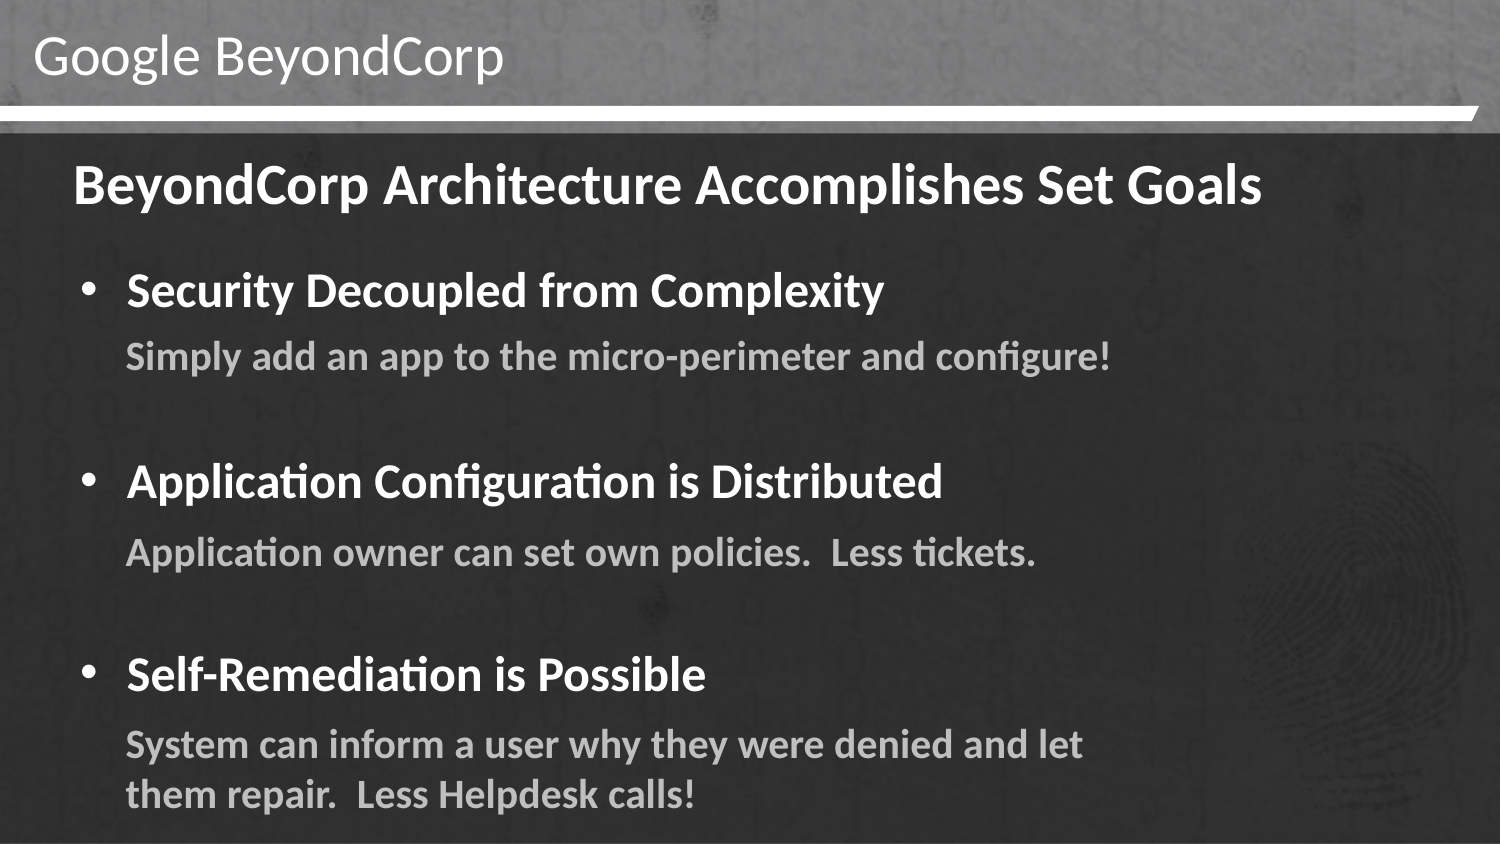

# Google BeyondCorp

BeyondCorp Architecture Accomplishes Set Goals
Security Decoupled from Complexity
Simply add an app to the micro-perimeter and configure!
Application Configuration is Distributed
Application owner can set own policies.  Less tickets.
Self-Remediation is Possible
System can inform a user why they were denied and let them repair.  Less Helpdesk calls!